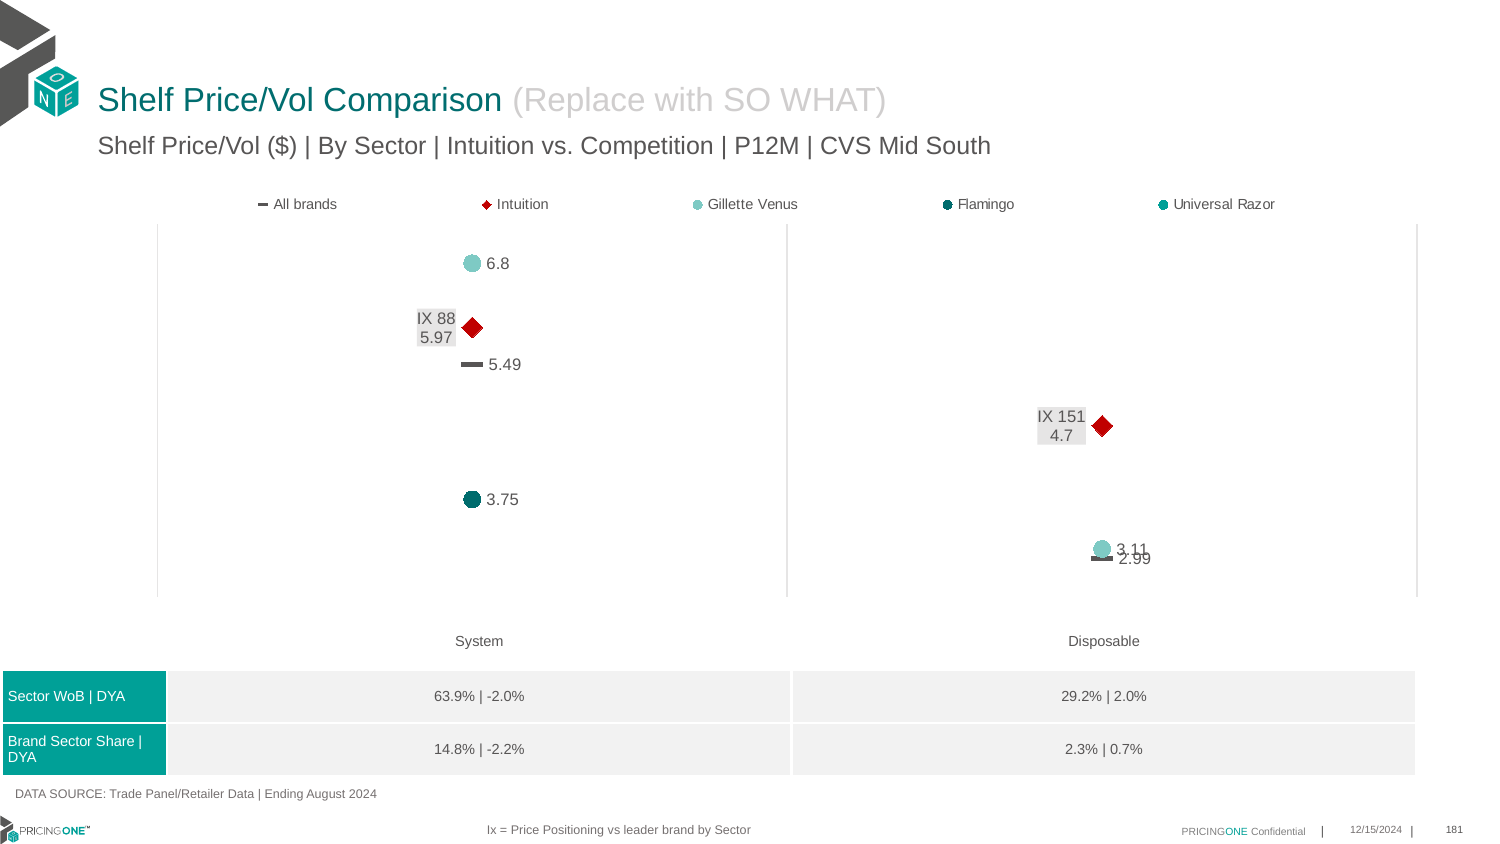

# Shelf Price/Vol Comparison (Replace with SO WHAT)
Shelf Price/Vol ($) | By Sector | Intuition vs. Competition | P12M | CVS Mid South

### Chart

| Category | All brands | Intuition | Gillette Venus | Flamingo | Universal Razor |
|---|---|---|---|---|---|
| IX 88 | 5.49 | 5.97 | 6.8 | 3.75 | None |
| IX 151 | 2.99 | 4.7 | 3.11 | None | None |
|  | System | Disposable |
| --- | --- | --- |
| Sector WoB | DYA | 63.9% | -2.0% | 29.2% | 2.0% |
| Brand Sector Share | DYA | 14.8% | -2.2% | 2.3% | 0.7% |
DATA SOURCE: Trade Panel/Retailer Data | Ending August 2024
Ix = Price Positioning vs leader brand by Sector
12/15/2024
181